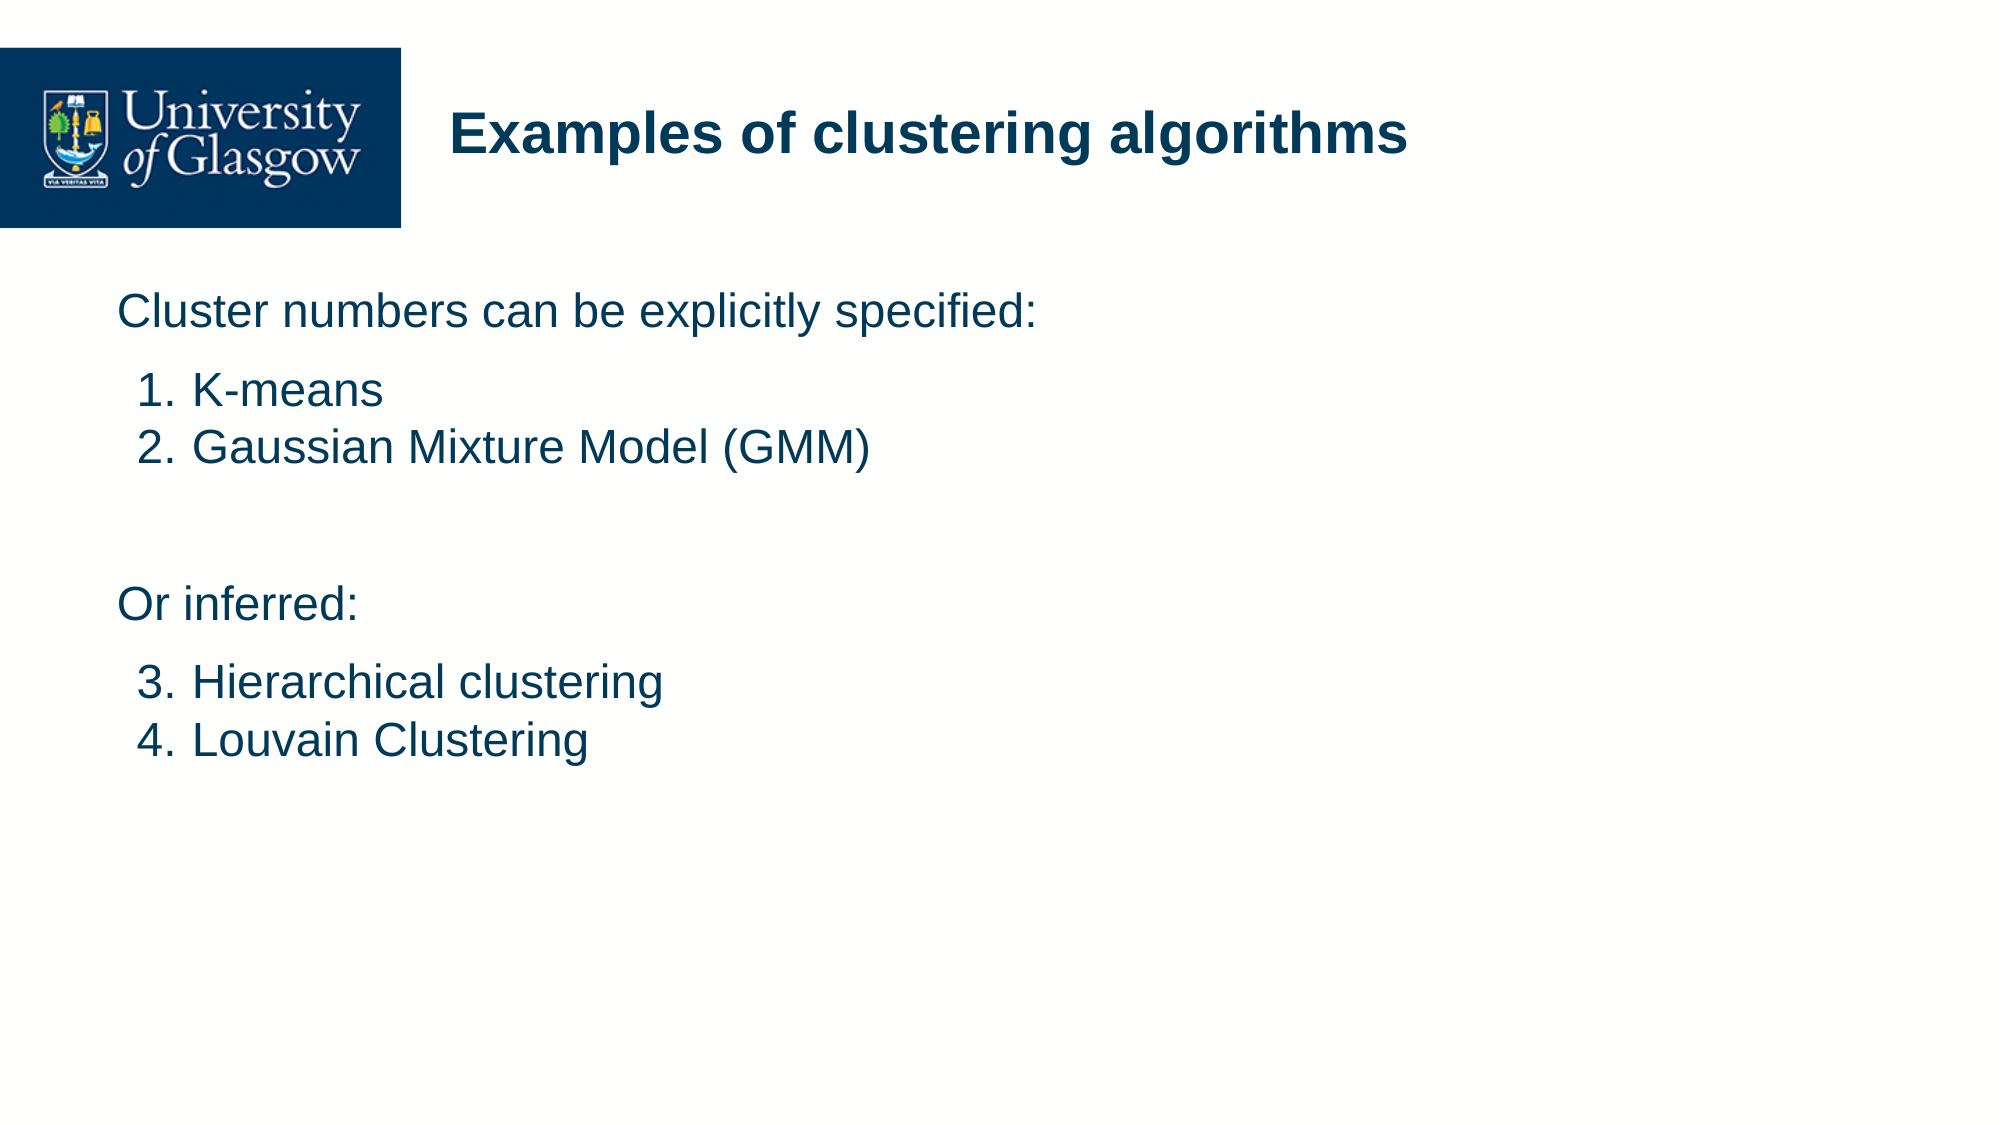

# Examples of clustering algorithms
Cluster numbers can be explicitly specified:
K-means
Gaussian Mixture Model (GMM)

Or inferred:
Hierarchical clustering
Louvain Clustering